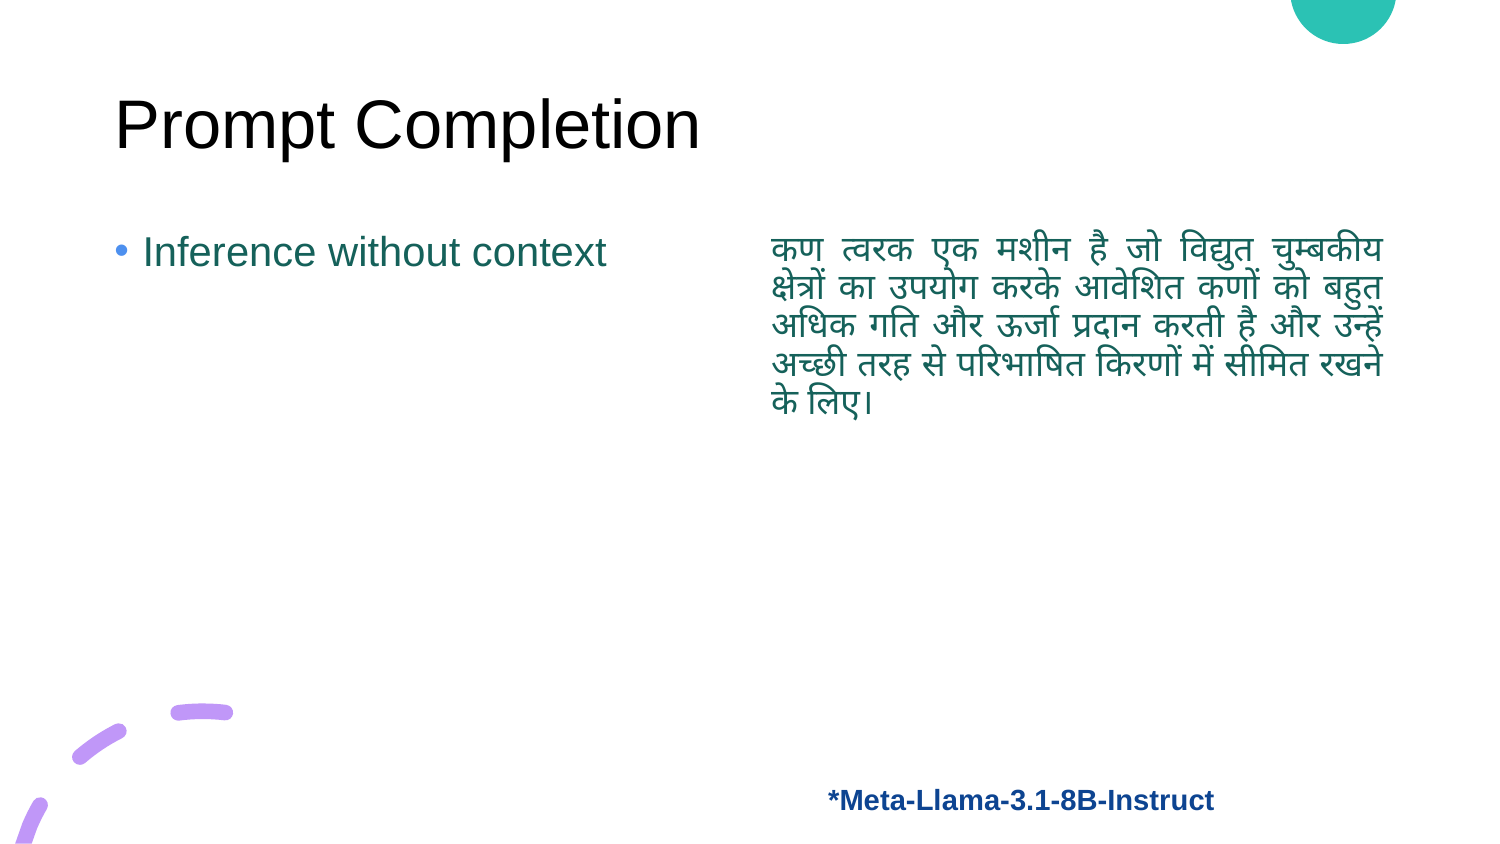

# Prompt Completion
कण त्वरक एक मशीन है जो विद्युत चुम्बकीय क्षेत्रों का उपयोग करके आवेशित कणों को बहुत अधिक गति और ऊर्जा प्रदान करती है और उन्हें अच्छी तरह से परिभाषित किरणों में सीमित रखने के लिए।

Inference without context
*Meta-Llama-3.1-8B-Instruct